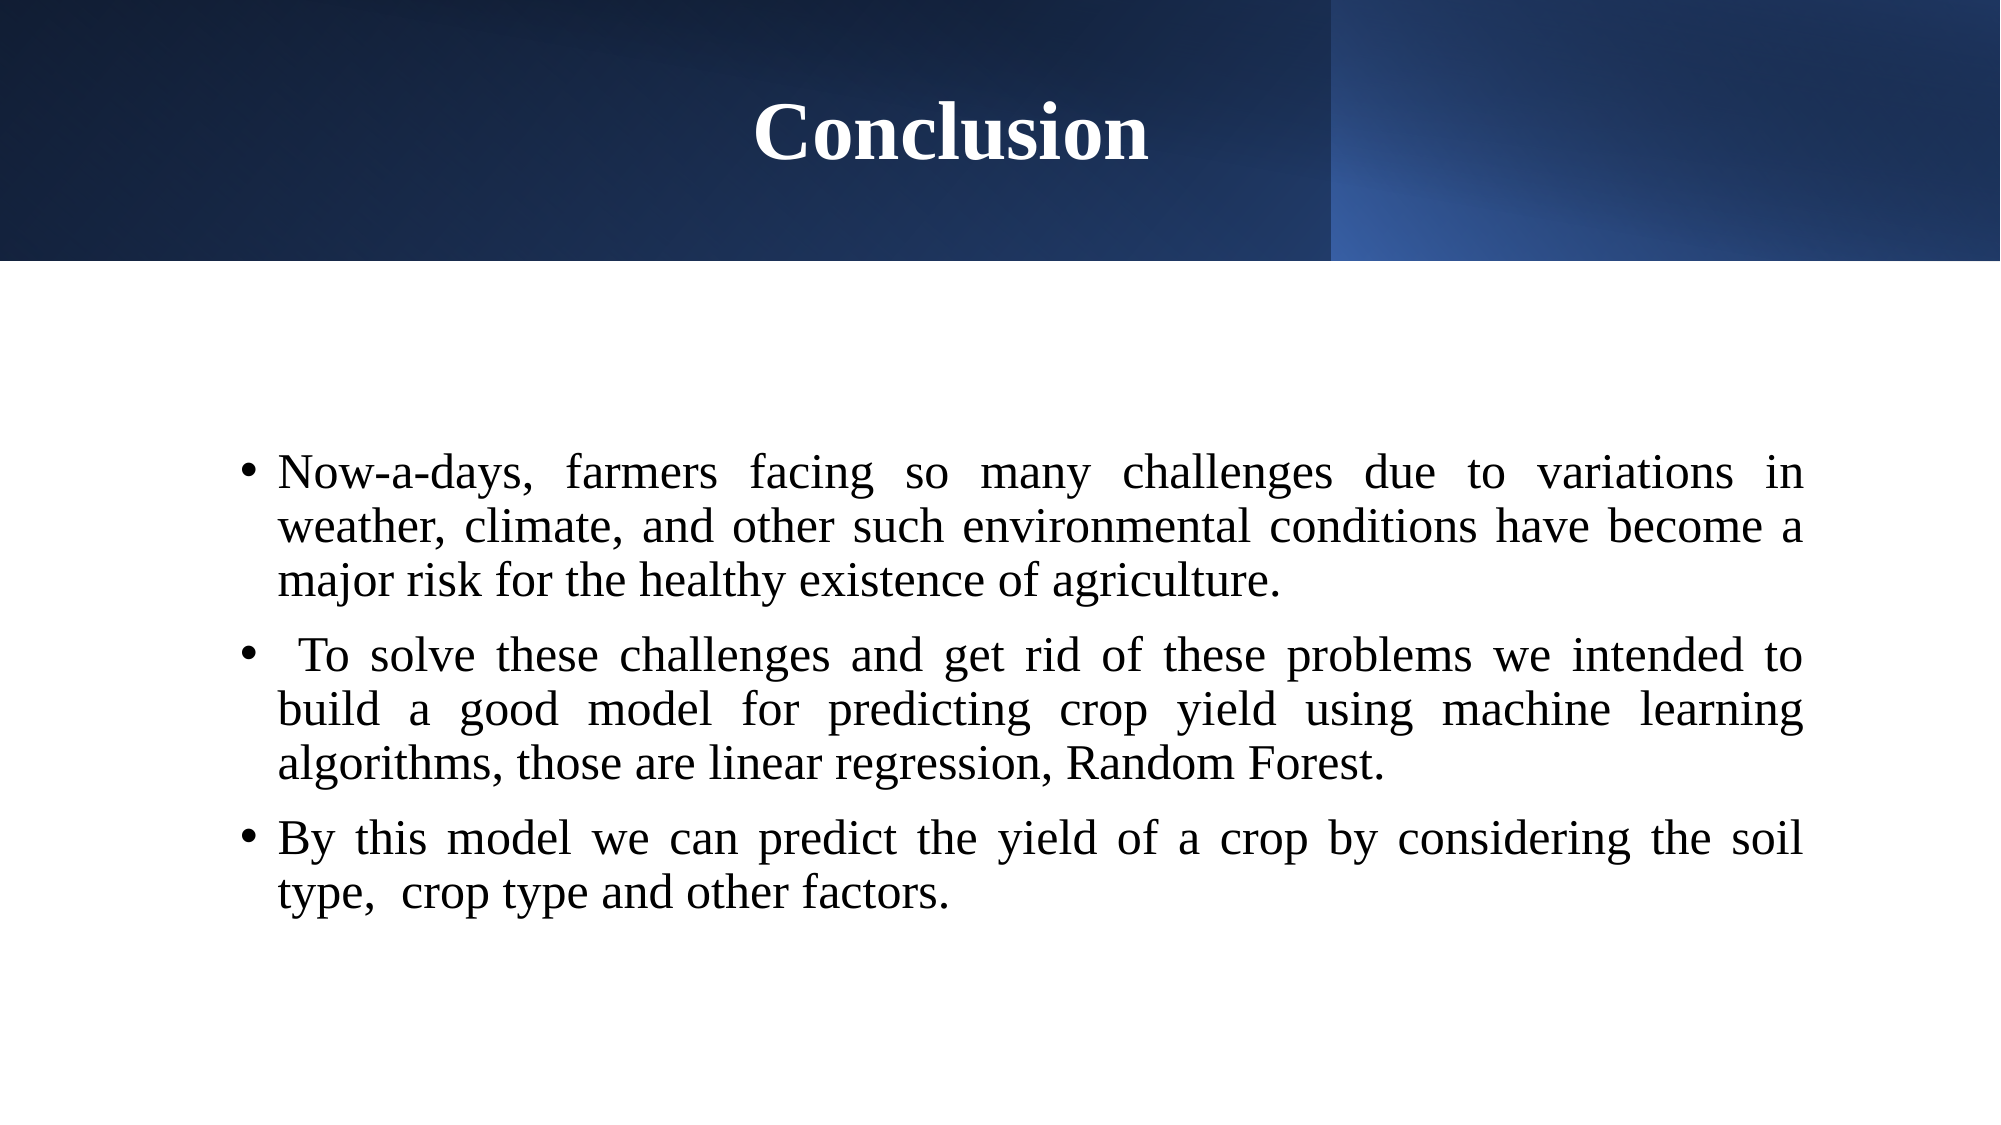

# Conclusion
Now-a-days, farmers facing so many challenges due to variations in weather, climate, and other such environmental conditions have become a major risk for the healthy existence of agriculture.
 To solve these challenges and get rid of these problems we intended to build a good model for predicting crop yield using machine learning algorithms, those are linear regression, Random Forest.
By this model we can predict the yield of a crop by considering the soil type,  crop type and other factors.